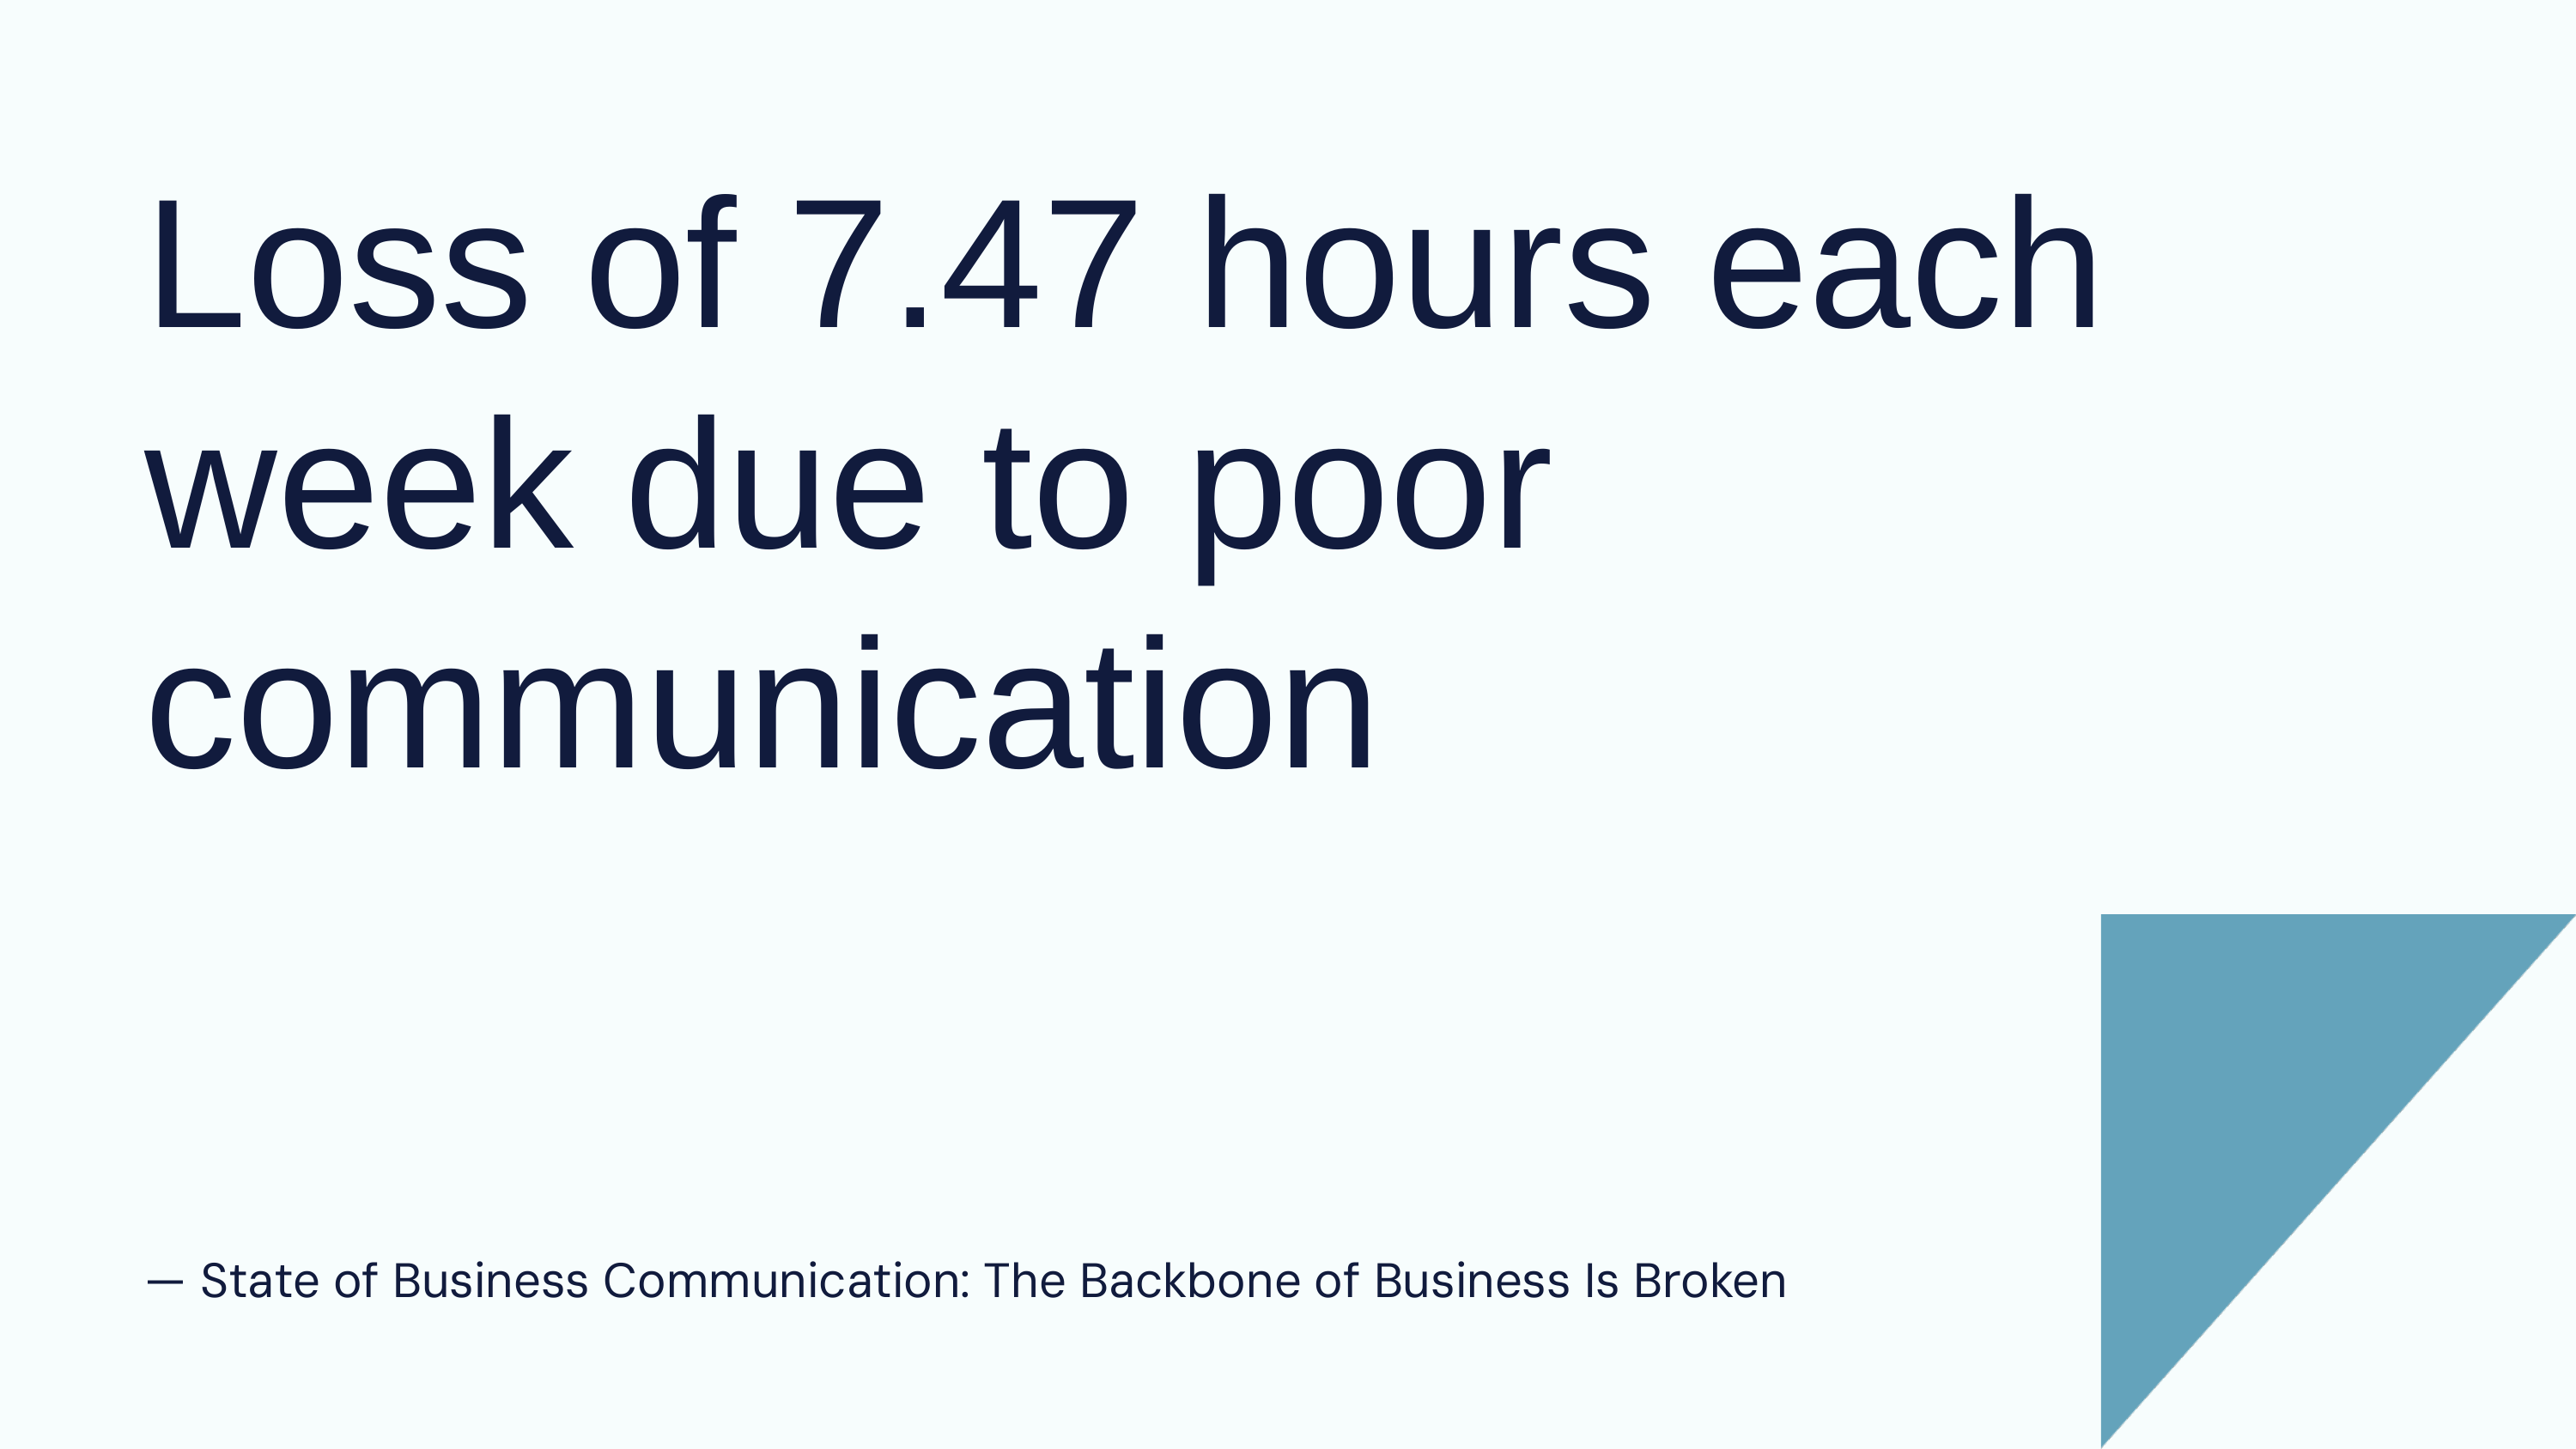

Loss of 7.47 hours each week due to poor communication

— State of Business Communication: The Backbone of Business Is Broken